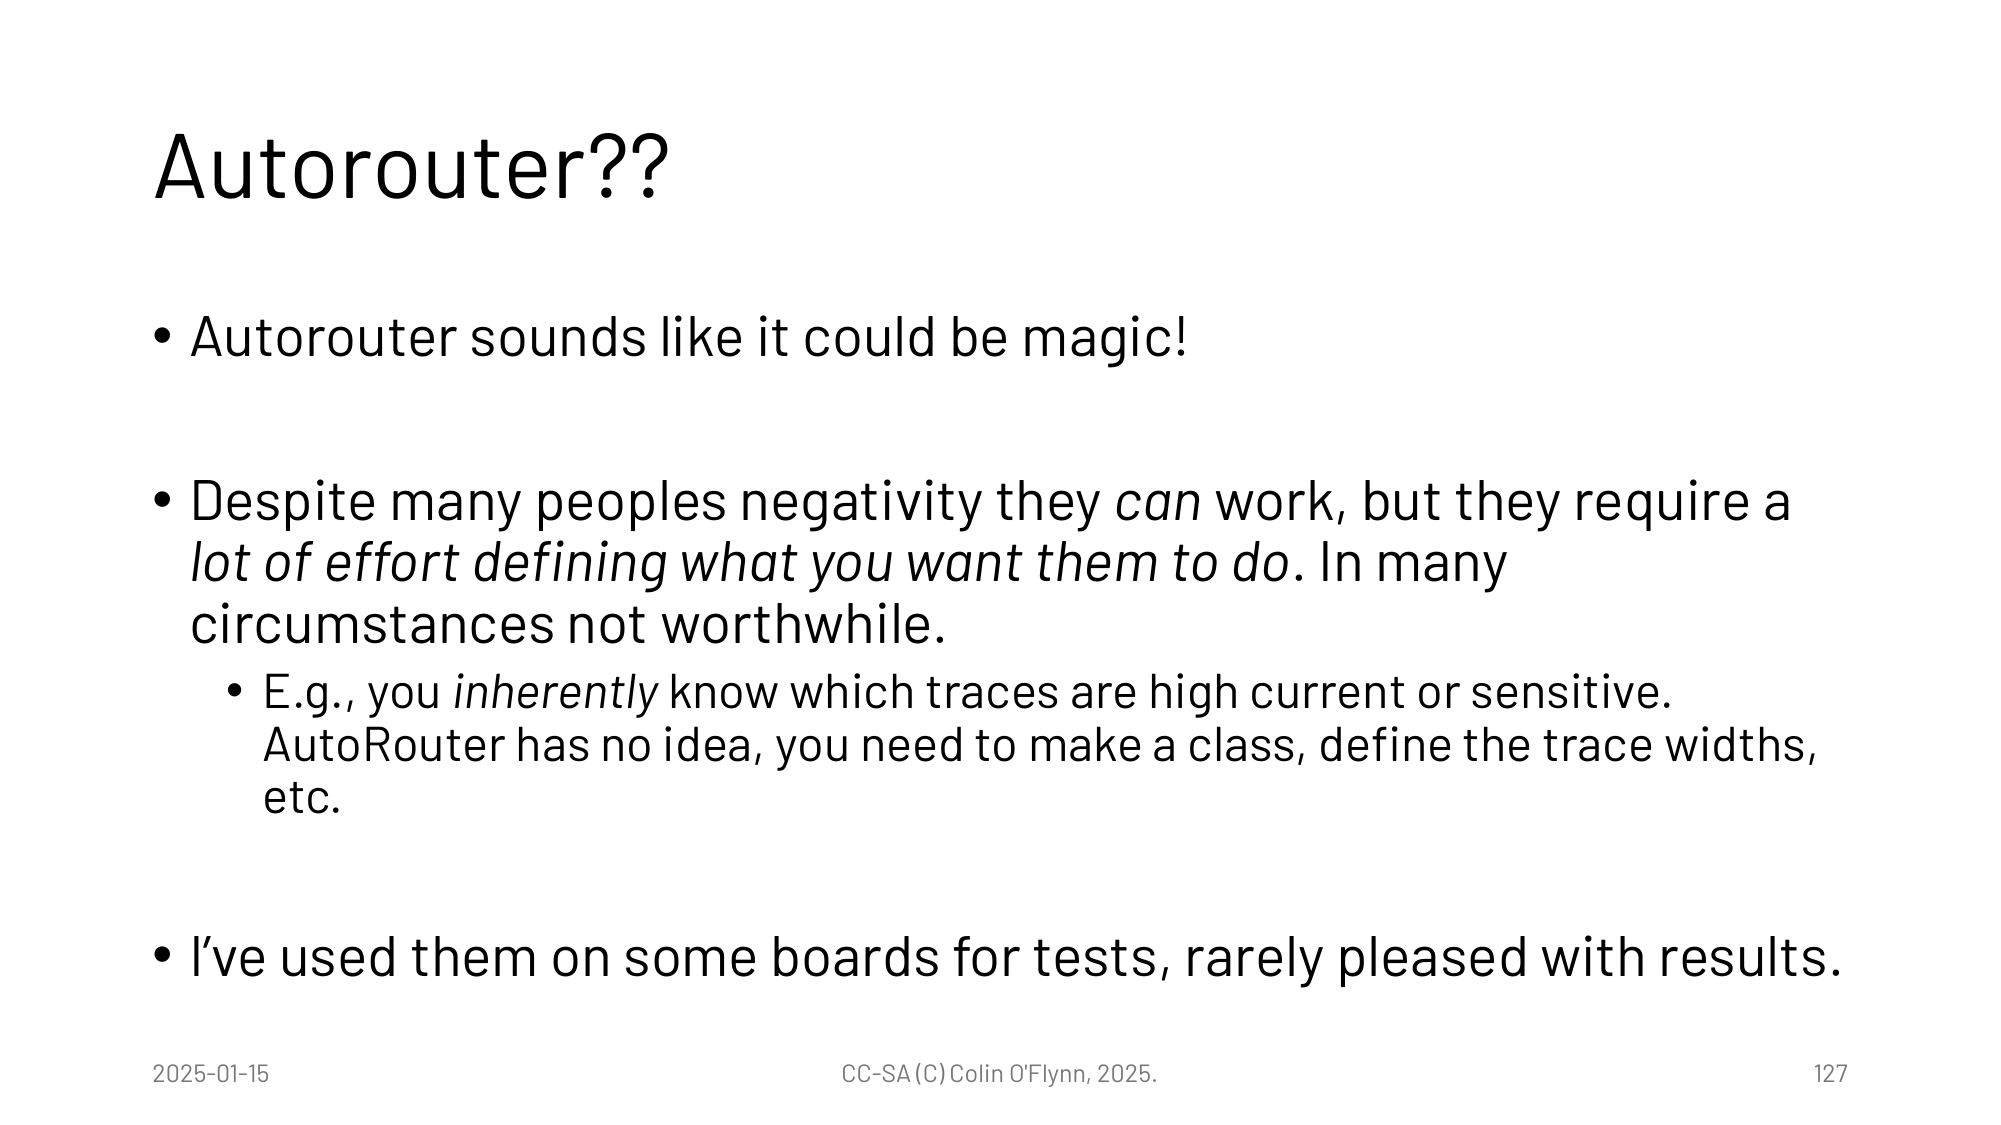

# Autorouter??
Autorouter sounds like it could be magic!

Despite many peoples negativity they can work, but they require a lot of effort defining what you want them to do. In many circumstances not worthwhile.
E.g., you inherently know which traces are high current or sensitive. AutoRouter has no idea, you need to make a class, define the trace widths, etc.

I’ve used them on some boards for tests, rarely pleased with results.
2025-01-15
CC-SA (C) Colin O'Flynn, 2025.
127